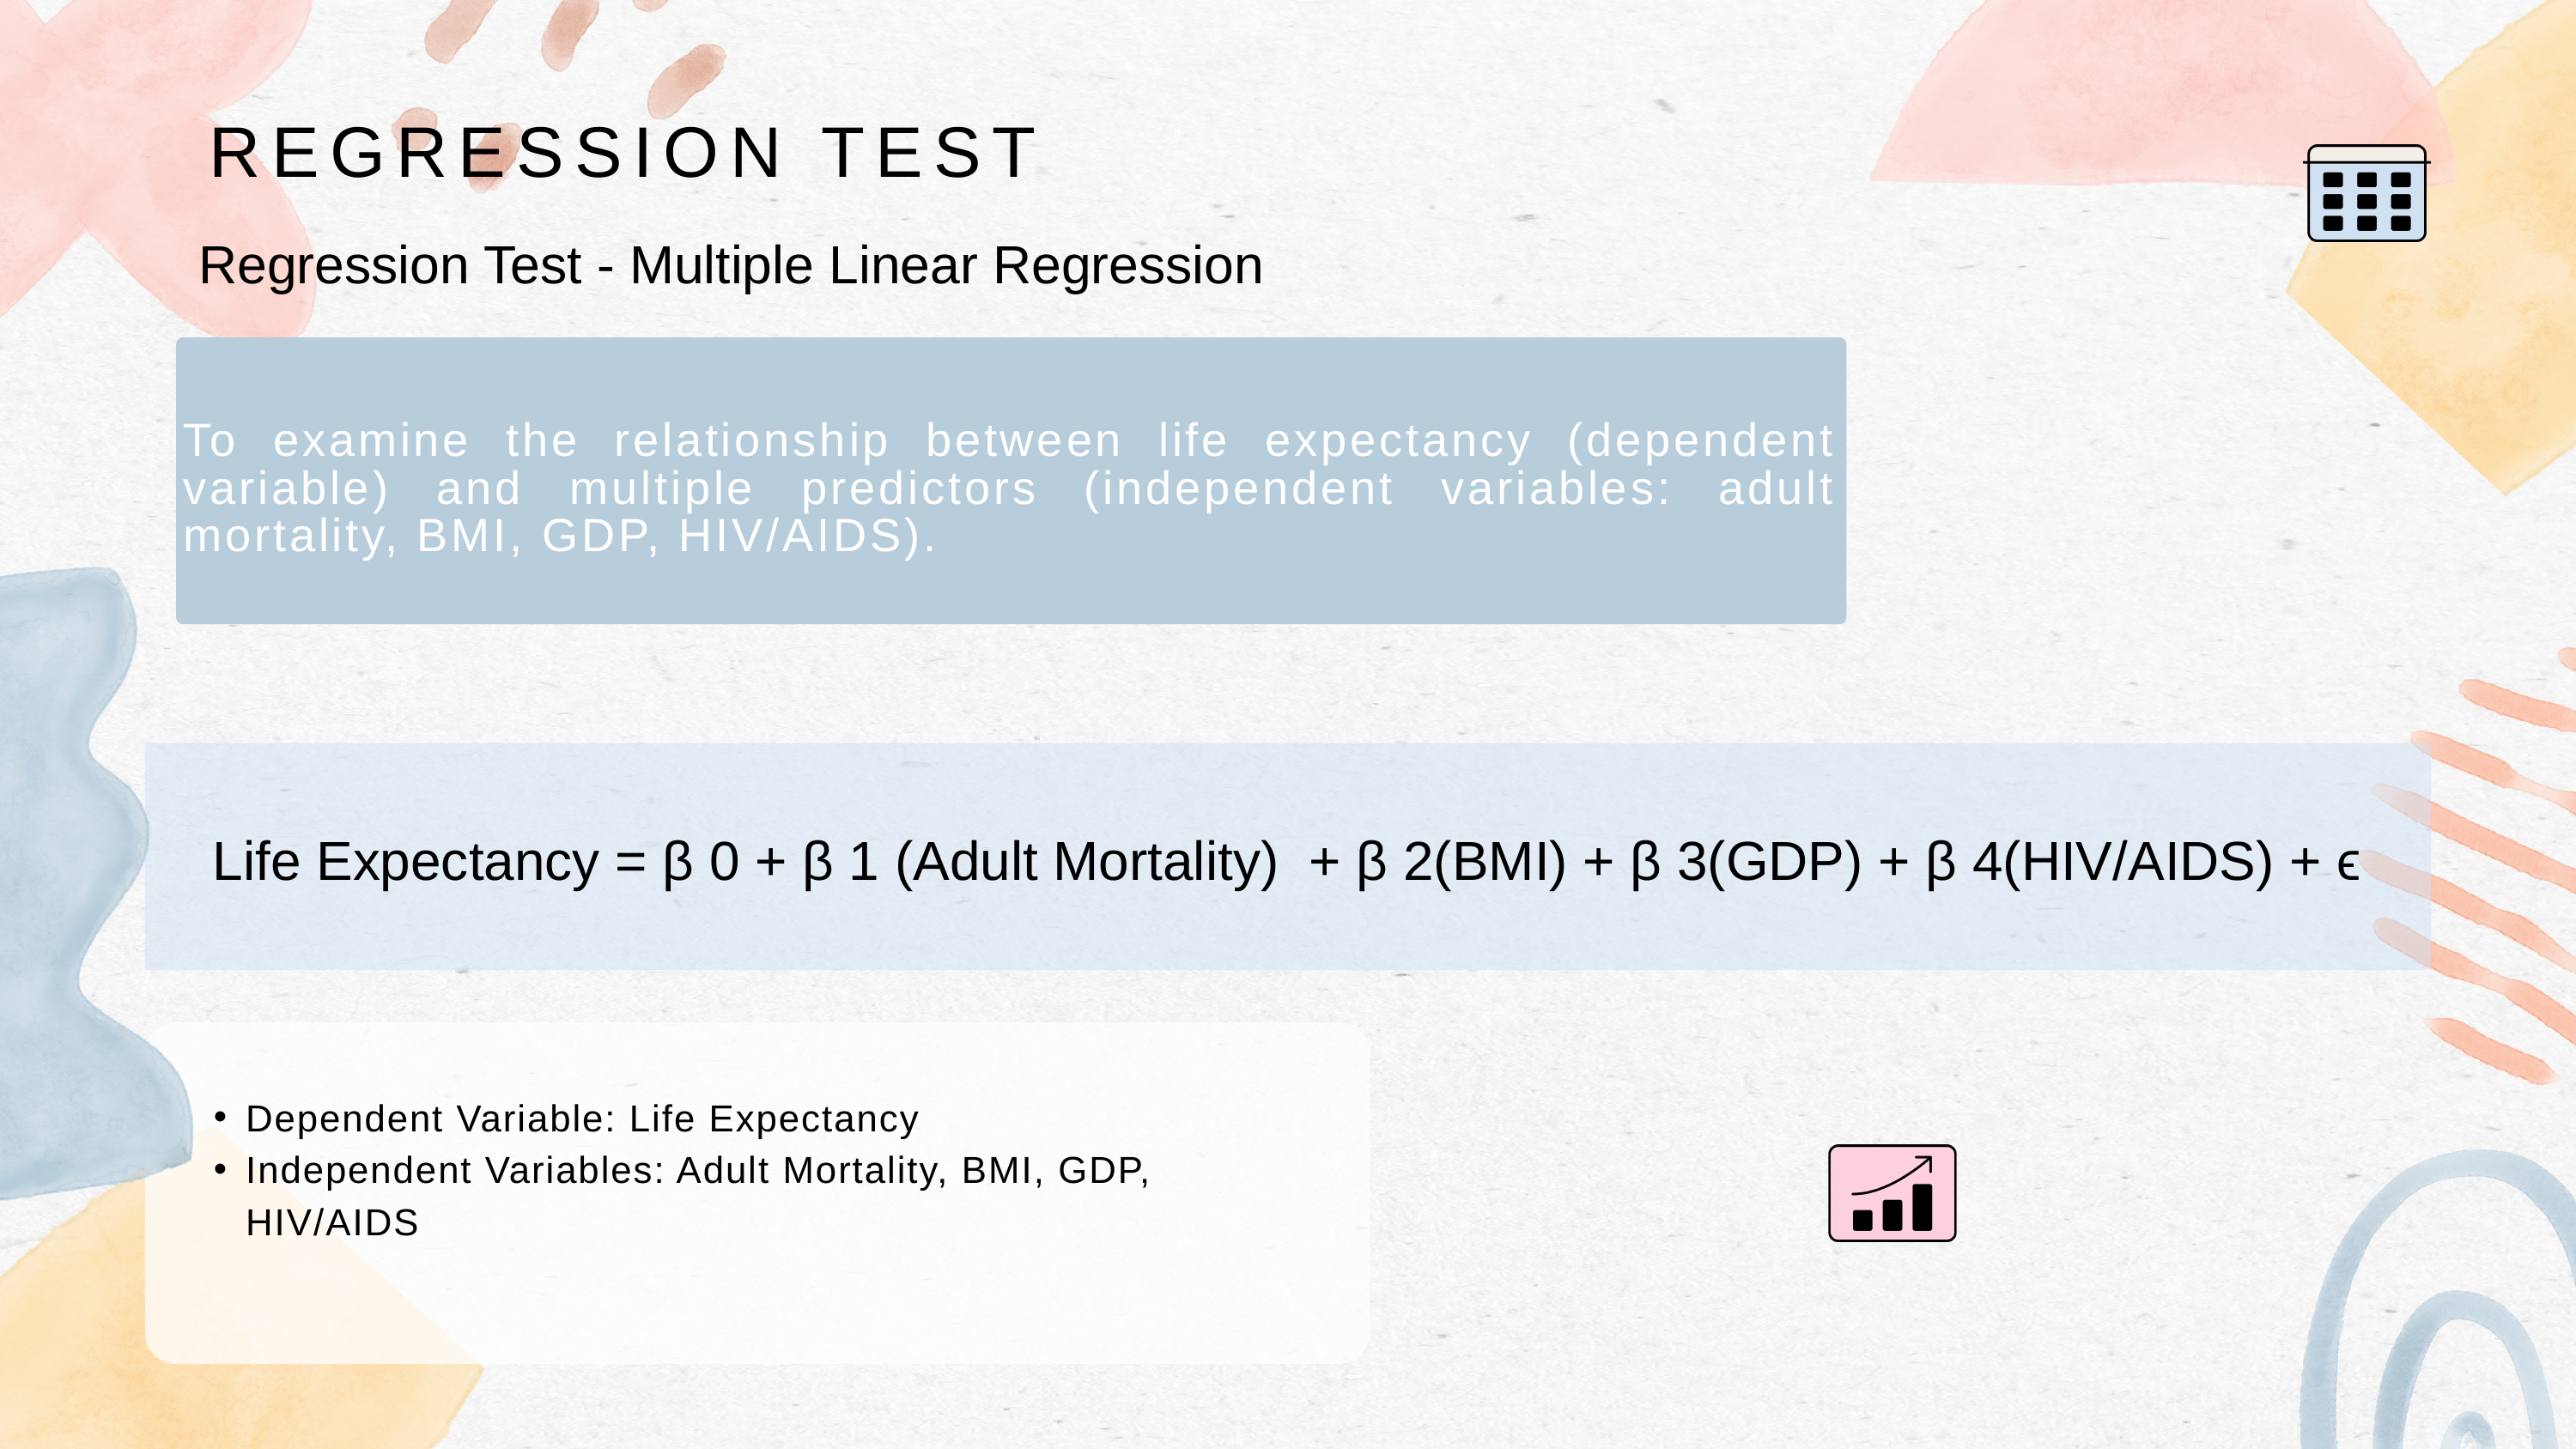

REGRESSION TEST

Regression Test - Multiple Linear Regression

To examine the relationship between life expectancy (dependent variable) and multiple predictors (independent variables: adult mortality, BMI, GDP, HIV/AIDS).

Life Expectancy = β 0 + β 1 (Adult Mortality)  + β 2(BMI) + β 3(GDP) + β 4(HIV/AIDS) + ϵ

Dependent Variable: Life Expectancy
Independent Variables: Adult Mortality, BMI, GDP, HIV/AIDS